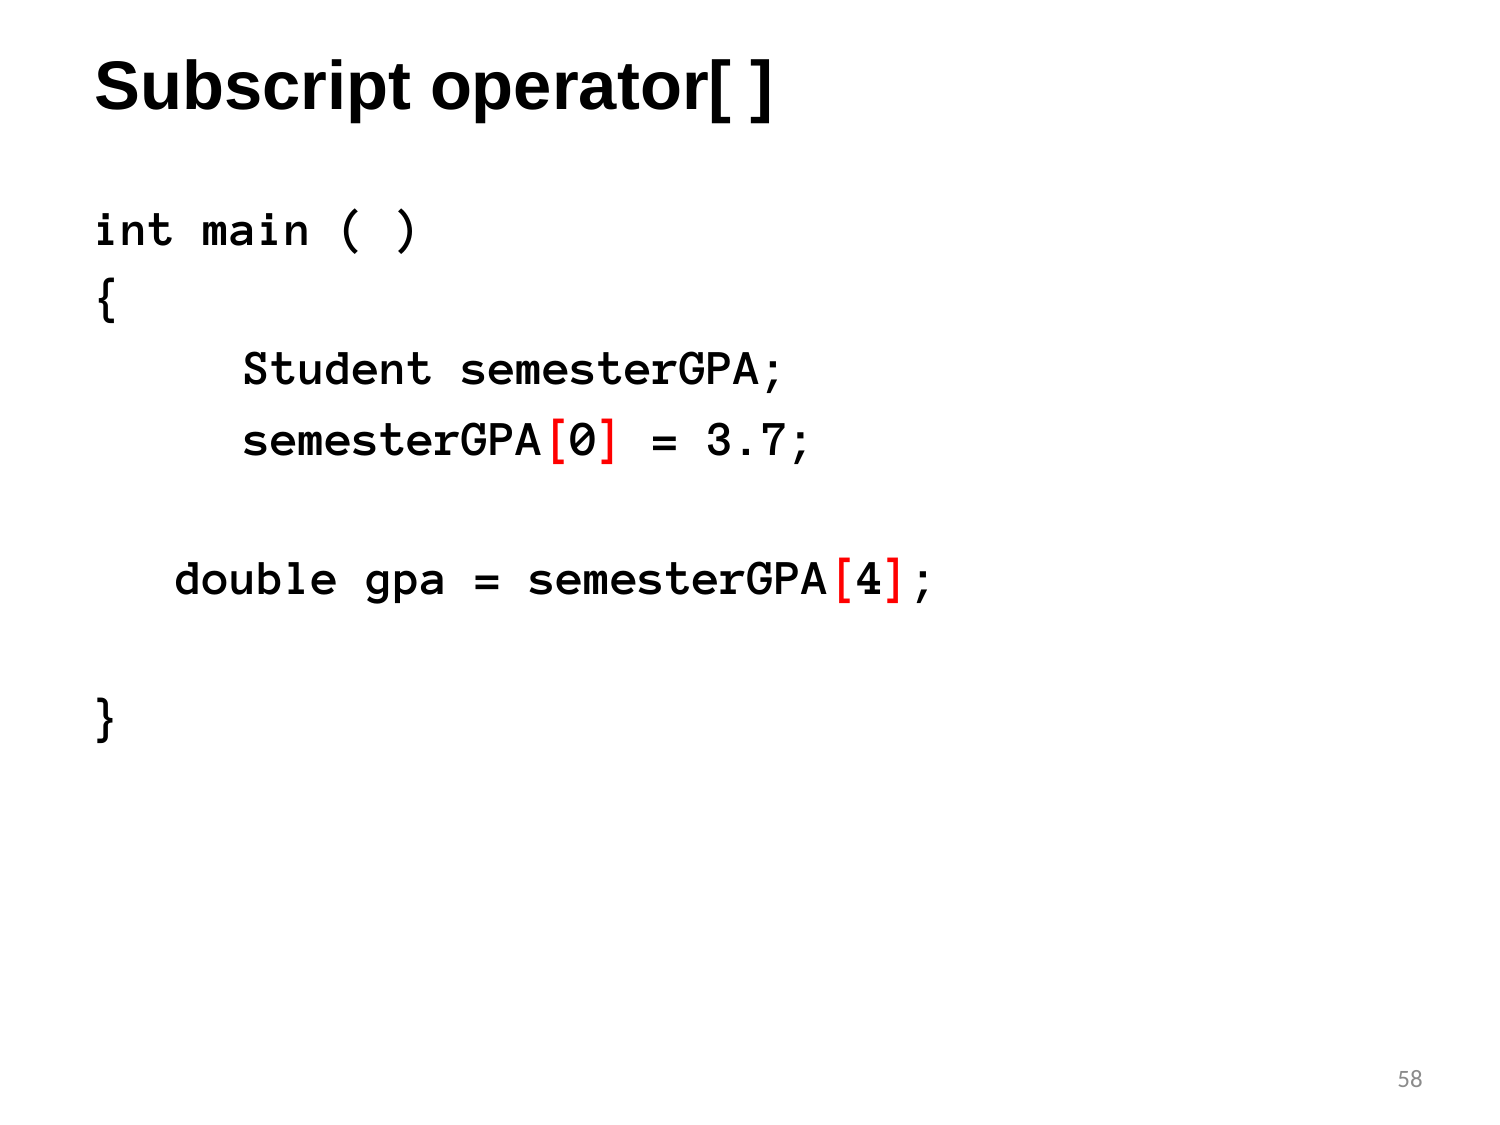

# Subscript operator[ ]
int main ( )
{
	Student semesterGPA;
	semesterGPA[0] = 3.7;

   double gpa = semesterGPA[4];

}

58